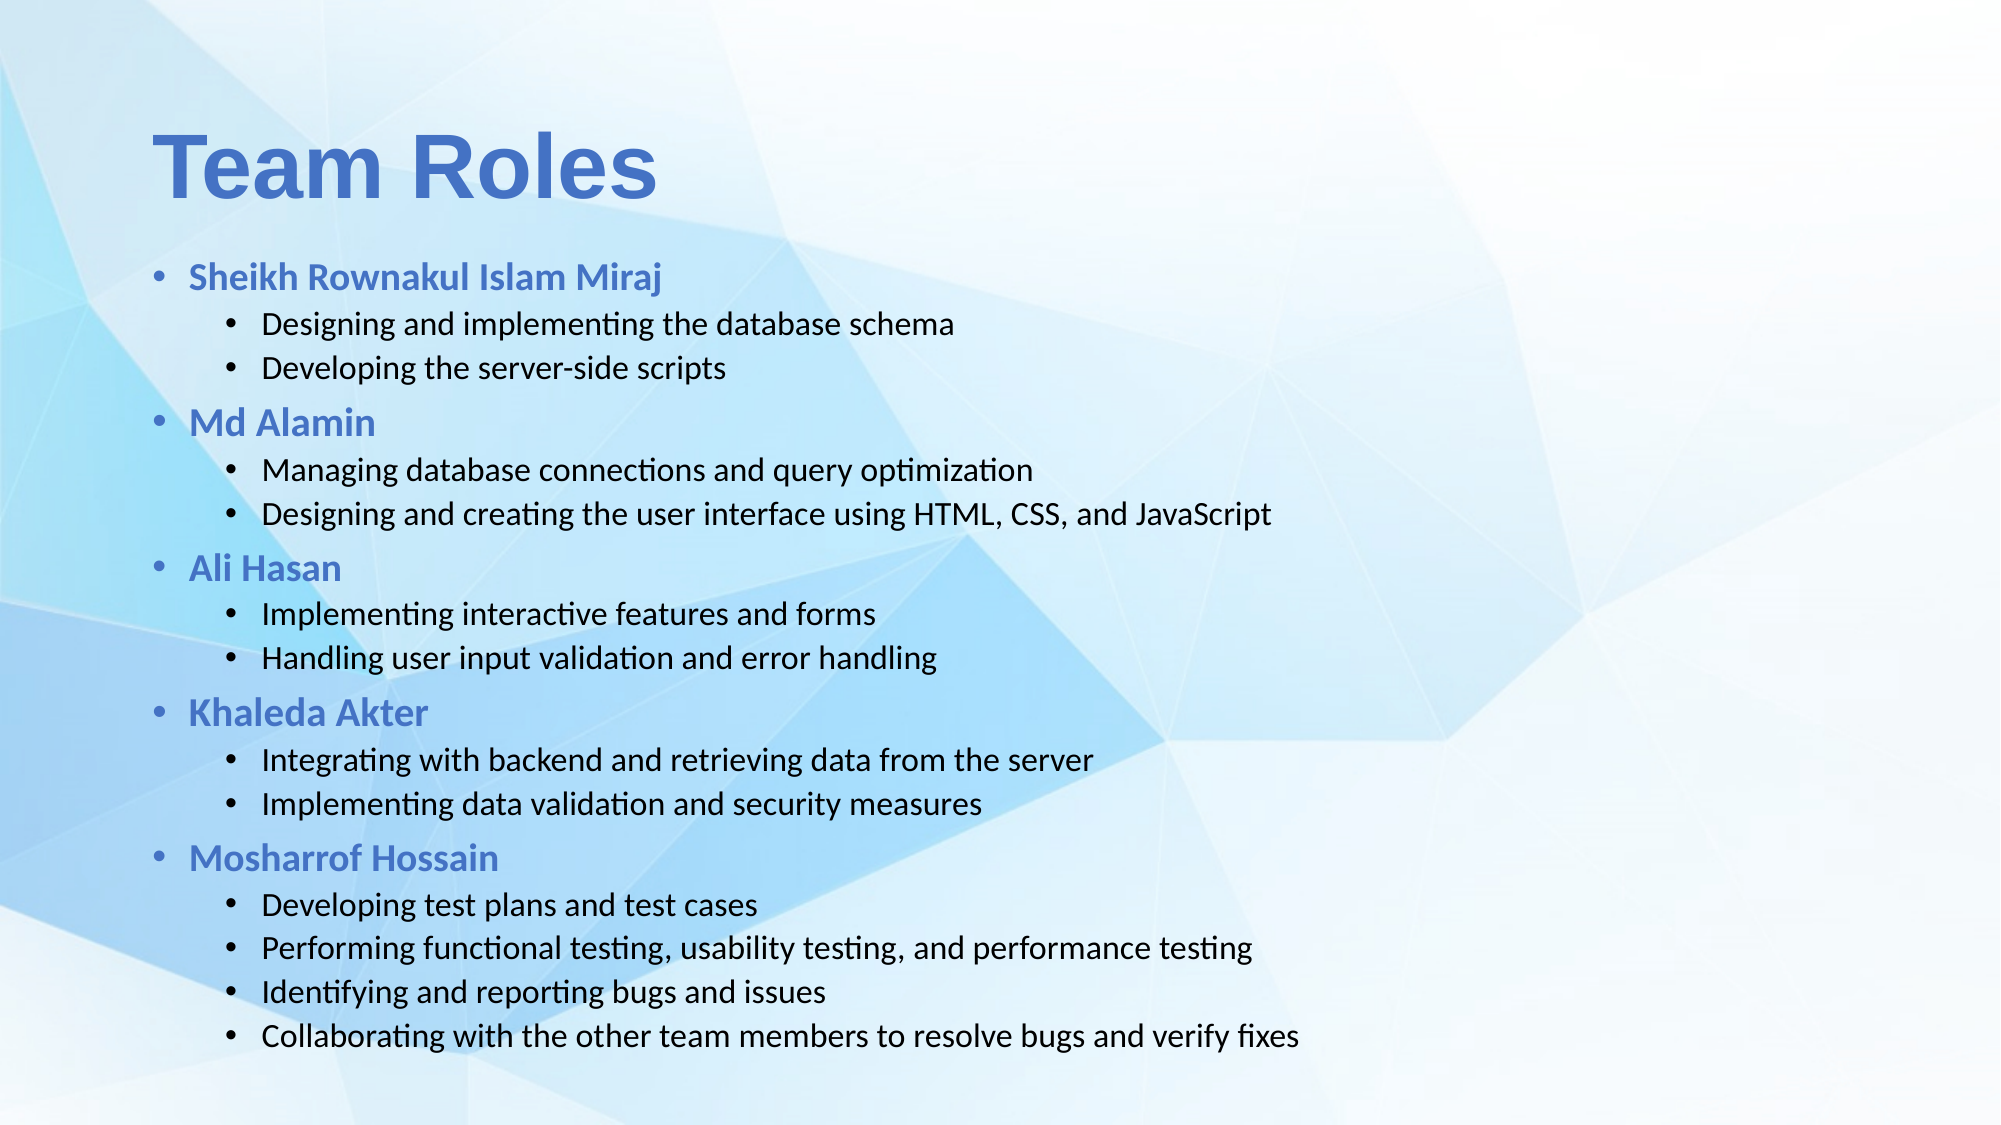

# Team Roles
Sheikh Rownakul Islam Miraj
Designing and implementing the database schema
Developing the server-side scripts
Md Alamin
Managing database connections and query optimization
Designing and creating the user interface using HTML, CSS, and JavaScript
Ali Hasan
Implementing interactive features and forms
Handling user input validation and error handling
Khaleda Akter
Integrating with backend and retrieving data from the server
Implementing data validation and security measures
Mosharrof Hossain
Developing test plans and test cases
Performing functional testing, usability testing, and performance testing
Identifying and reporting bugs and issues
Collaborating with the other team members to resolve bugs and verify fixes